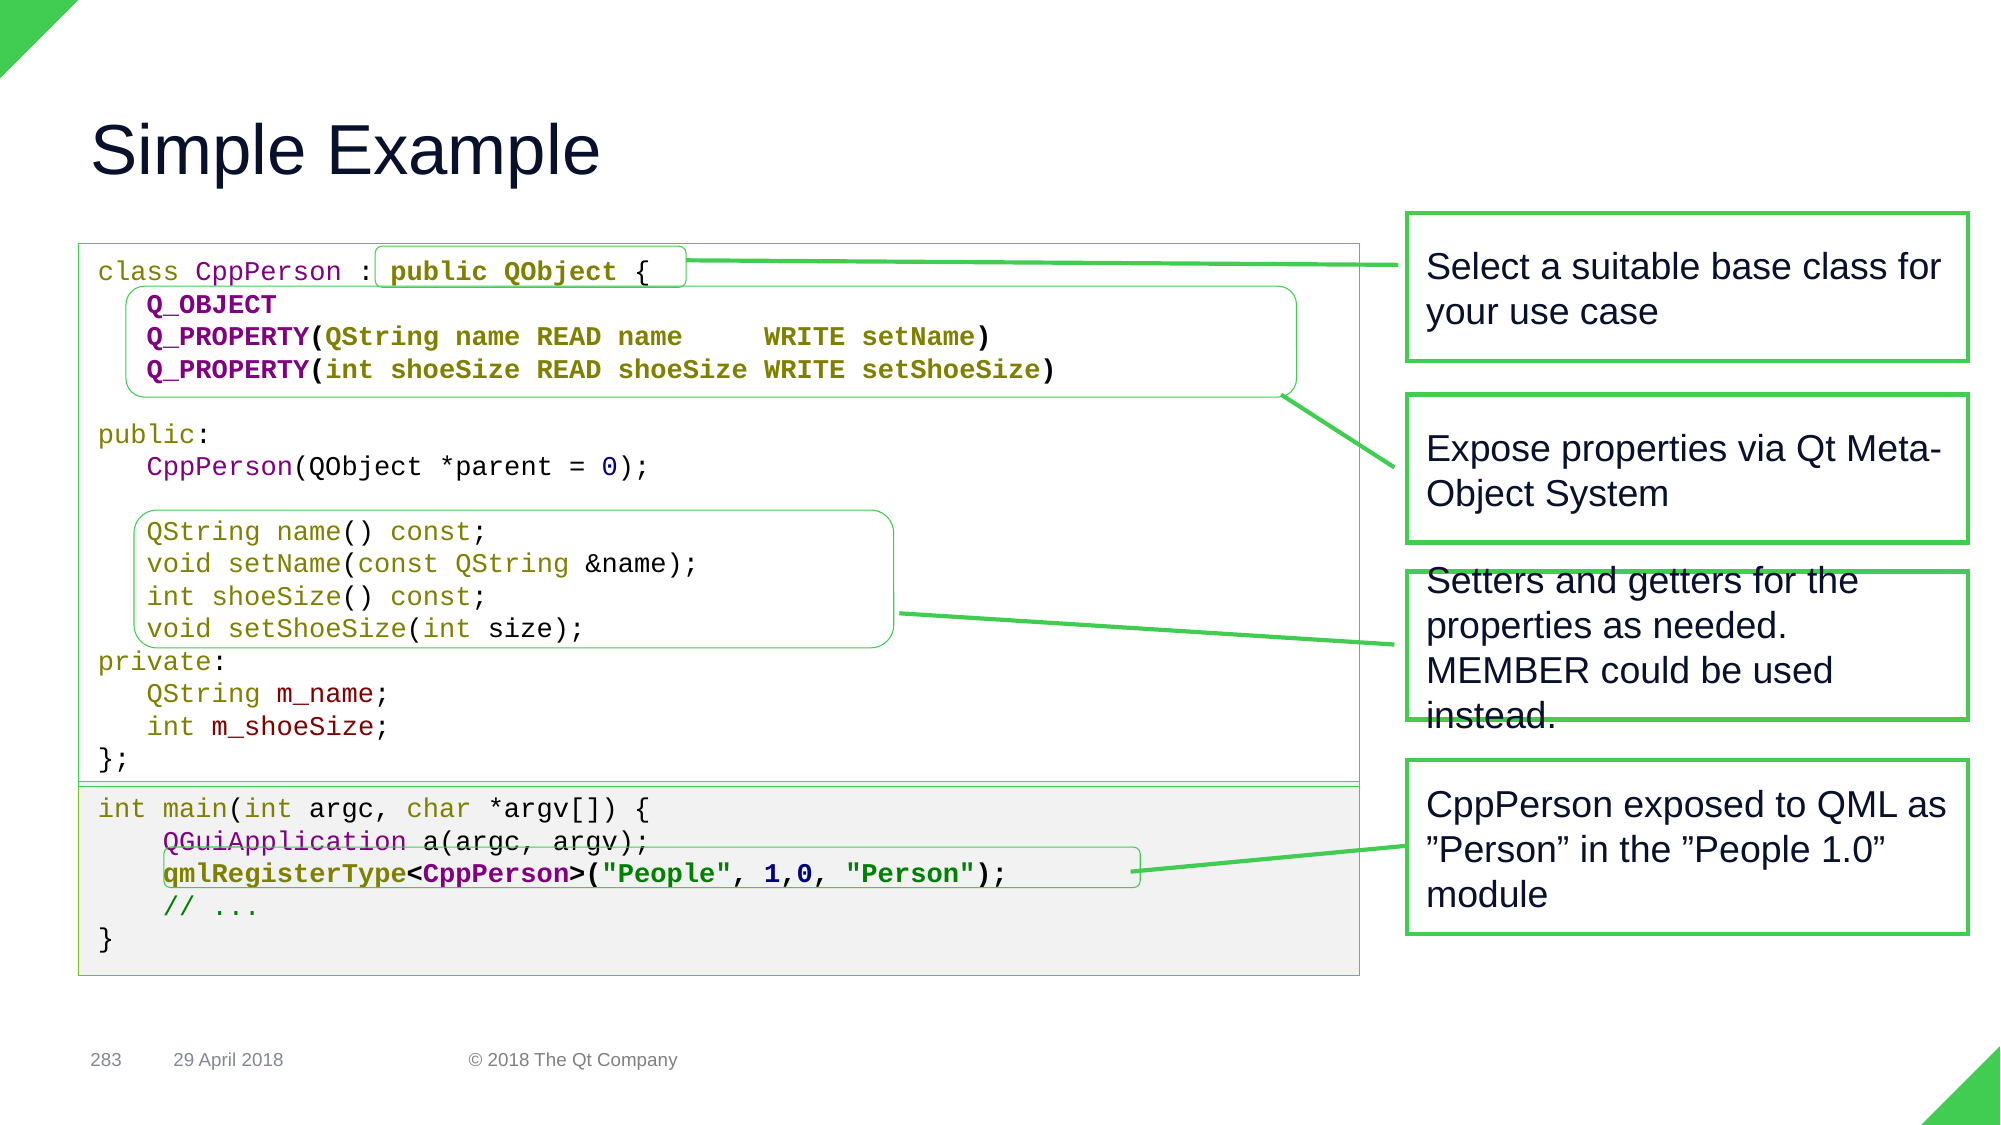

# Simple Example
Select a suitable base class for your use case
class CppPerson : public QObject {
   Q_OBJECT
   Q_PROPERTY(QString name READ name     WRITE setName)
   Q_PROPERTY(int shoeSize READ shoeSize WRITE setShoeSize)

public:
   CppPerson(QObject *parent = 0);

   QString name() const;
   void setName(const QString &name);
   int shoeSize() const;
   void setShoeSize(int size);
private:
   QString m_name;
   int m_shoeSize;
};

Expose properties via Qt Meta-Object System

Setters and getters for the properties as needed. MEMBER could be used instead.
CppPerson exposed to QML as ”Person” in the ”People 1.0” module
int main(int argc, char *argv[]) {
    QGuiApplication a(argc, argv);
    qmlRegisterType<CppPerson>("People", 1,0, "Person");
    // ...
}

283
© 2018 The Qt Company
29 April 2018